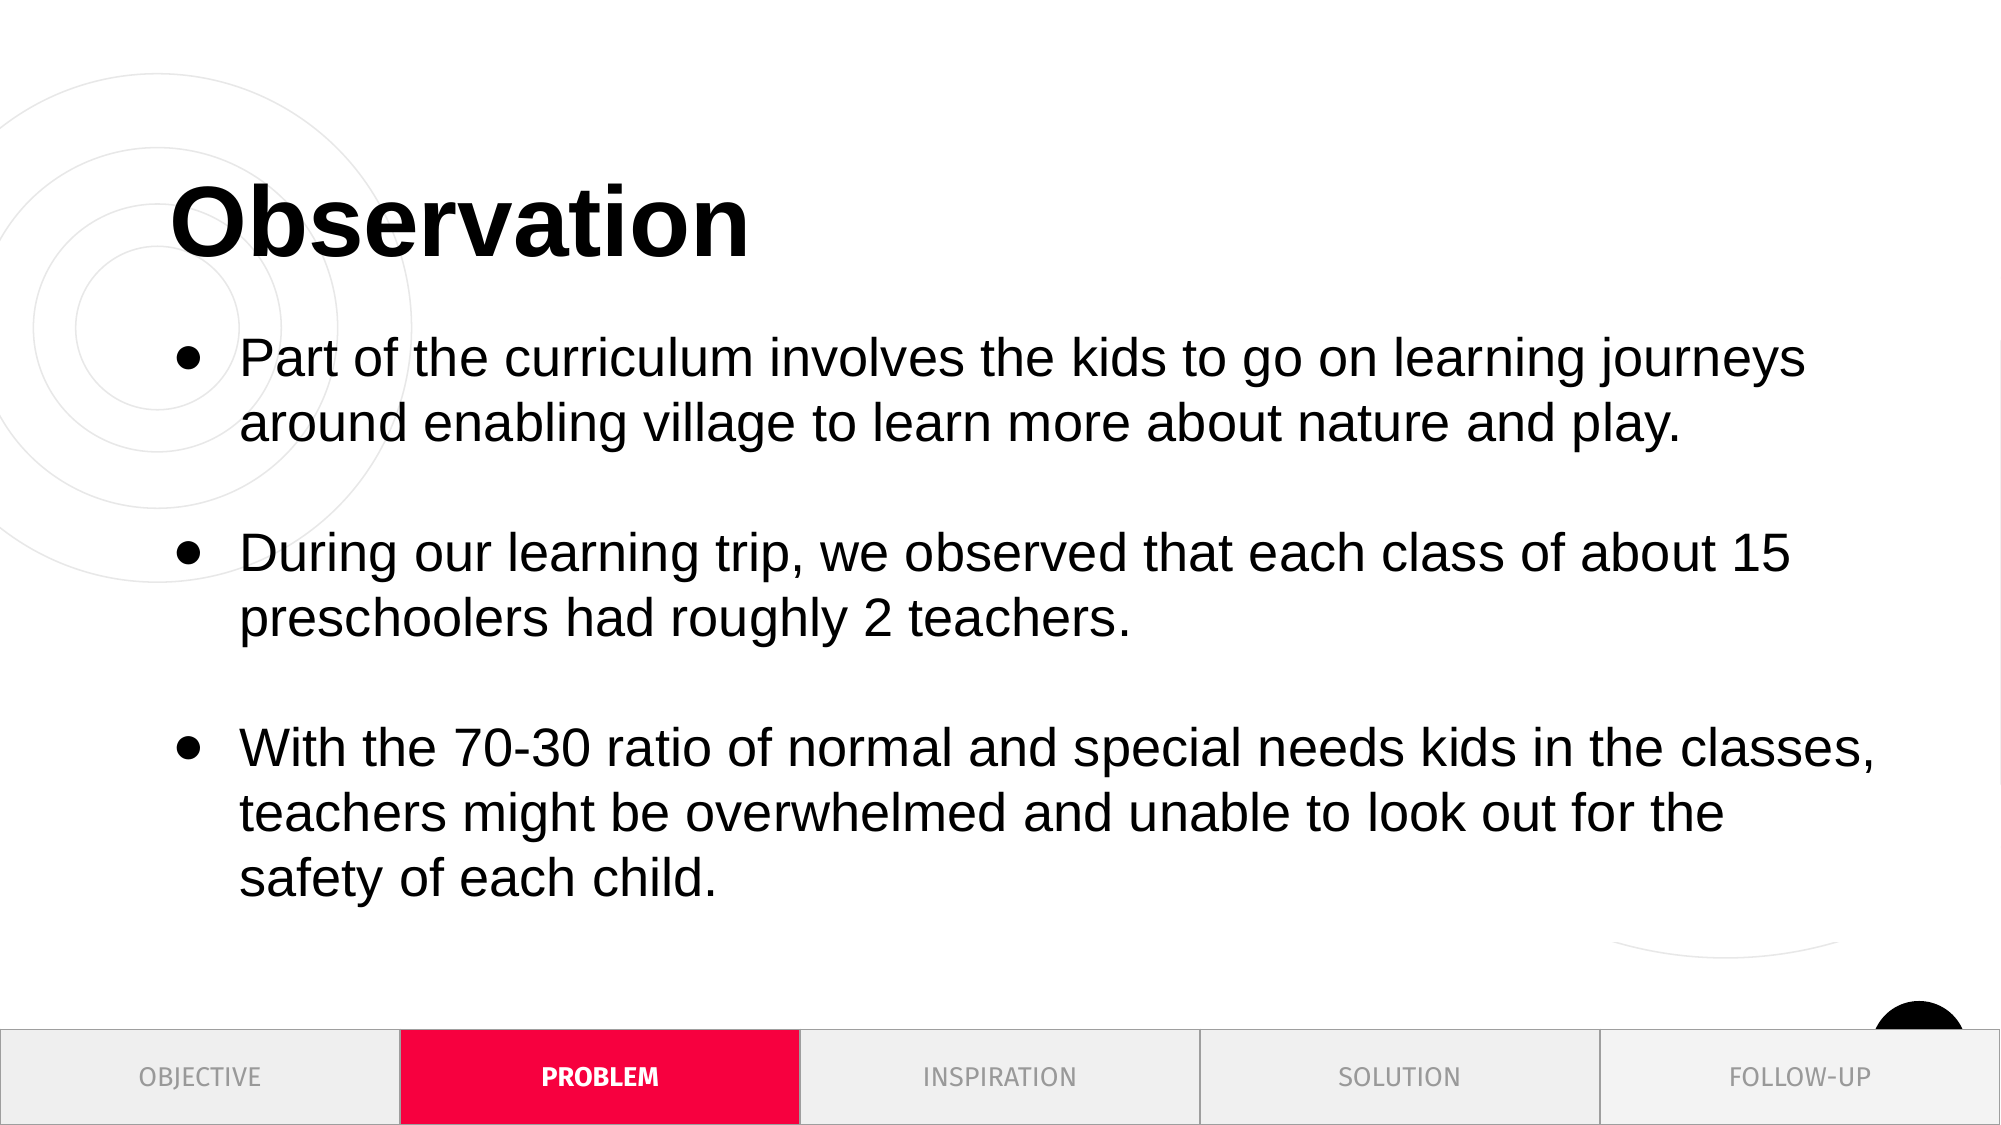

# Observation
Part of the curriculum involves the kids to go on learning journeys around enabling village to learn more about nature and play.
During our learning trip, we observed that each class of about 15 preschoolers had roughly 2 teachers.

With the 70-30 ratio of normal and special needs kids in the classes, teachers might be overwhelmed and unable to look out for the safety of each child.

3
| OBJECTIVE | PROBLEM | INSPIRATION | SOLUTION | FOLLOW-UP |
| --- | --- | --- | --- | --- |